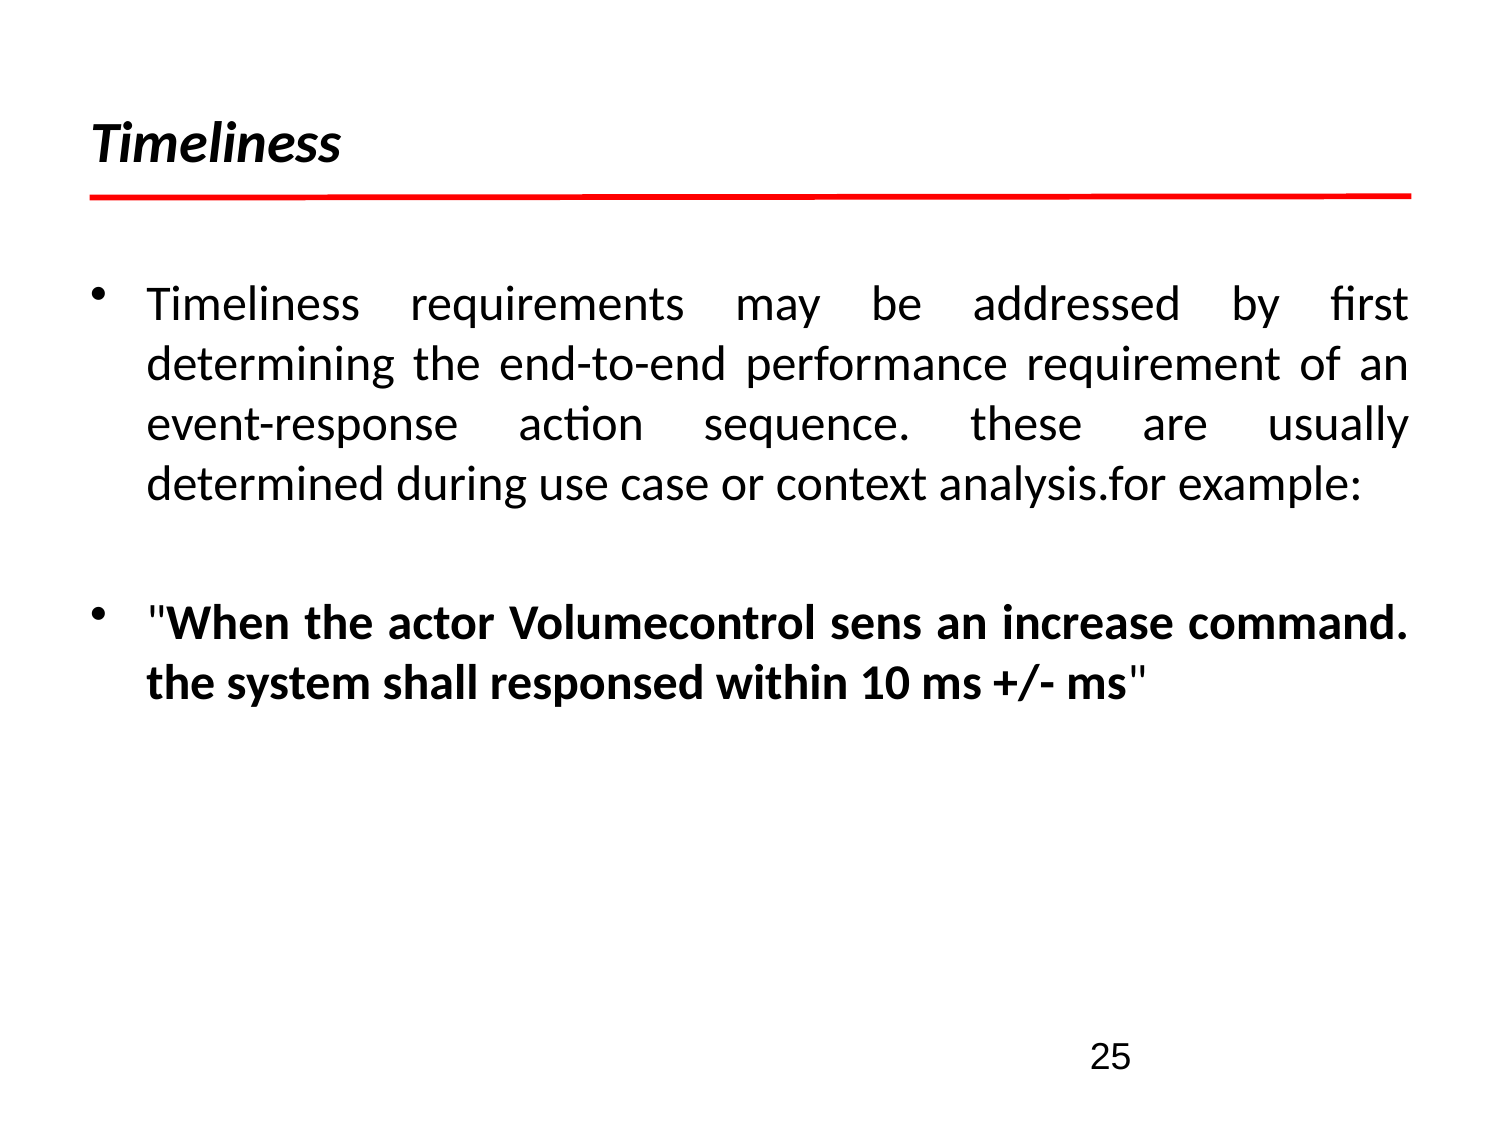

# Timeliness
Timeliness requirements may be addressed by first determining the end-to-end performance requirement of an event-response action sequence. these are usually determined during use case or context analysis.for example:

"When the actor Volumecontrol sens an increase command. the system shall responsed within 10 ms +/- ms"
25